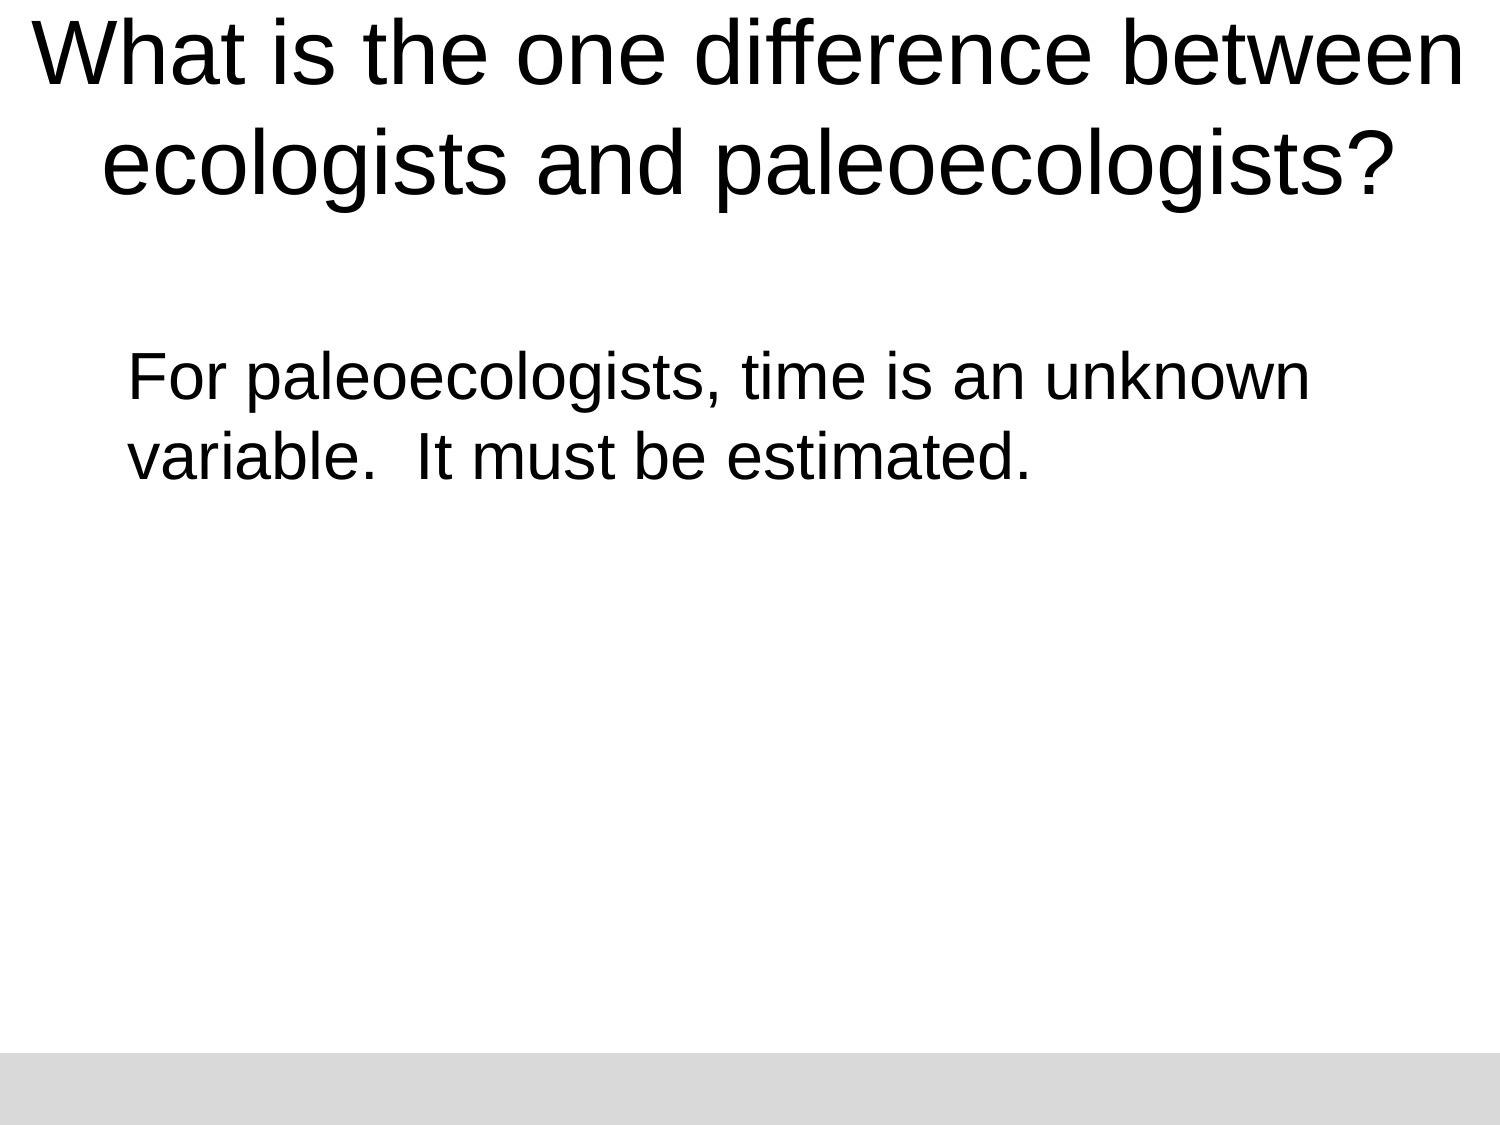

# What is the one difference between ecologists and paleoecologists?
For paleoecologists, time is an unknown variable.  It must be estimated.